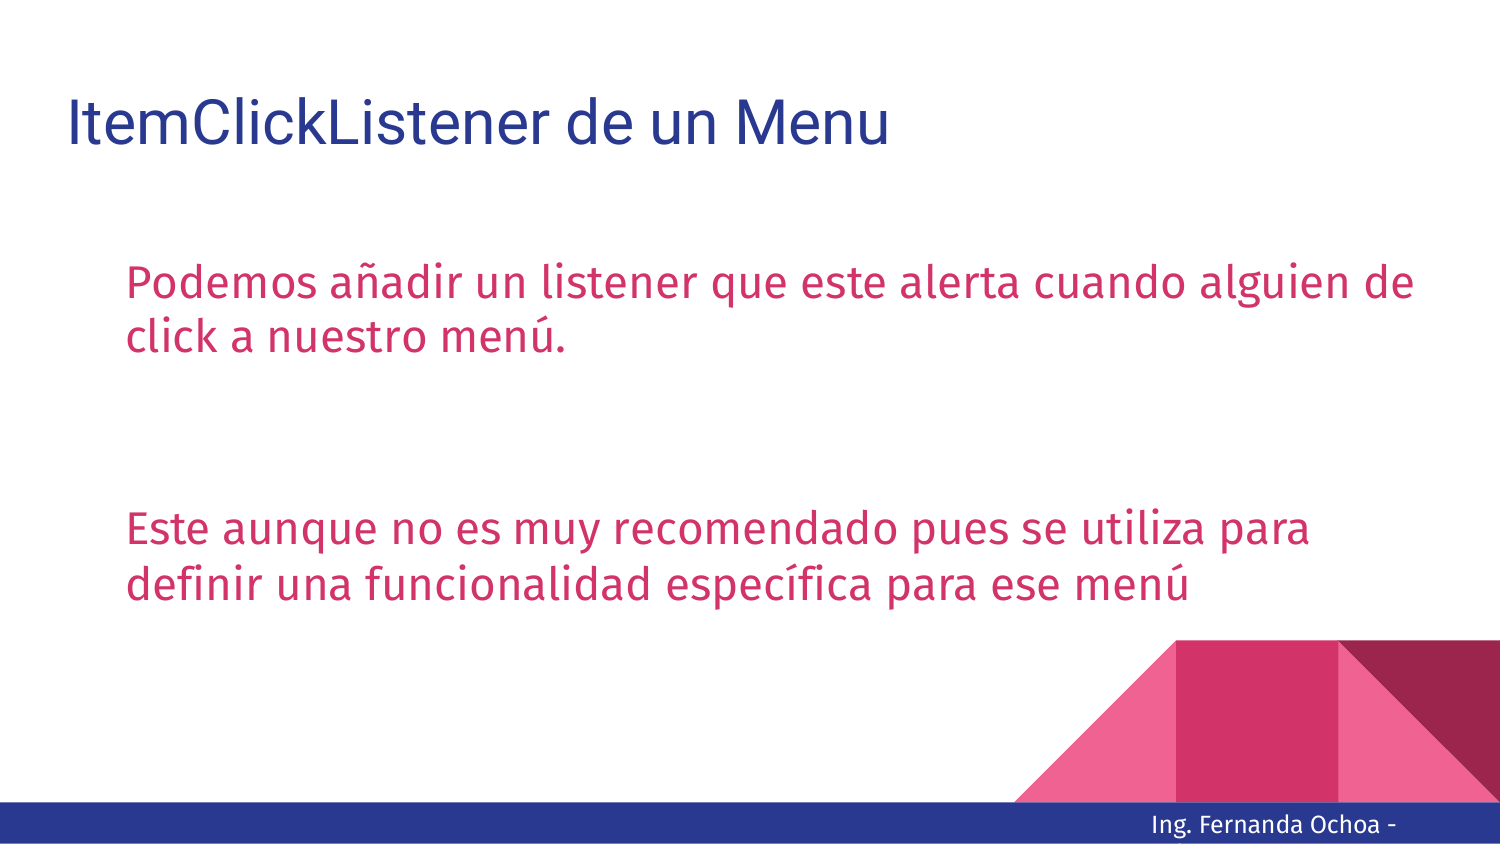

# ItemClickListener de un Menu
Podemos añadir un listener que este alerta cuando alguien de click a nuestro menú.
Este aunque no es muy recomendado pues se utiliza para definir una funcionalidad específica para ese menú
Ing. Fernanda Ochoa - @imonsh